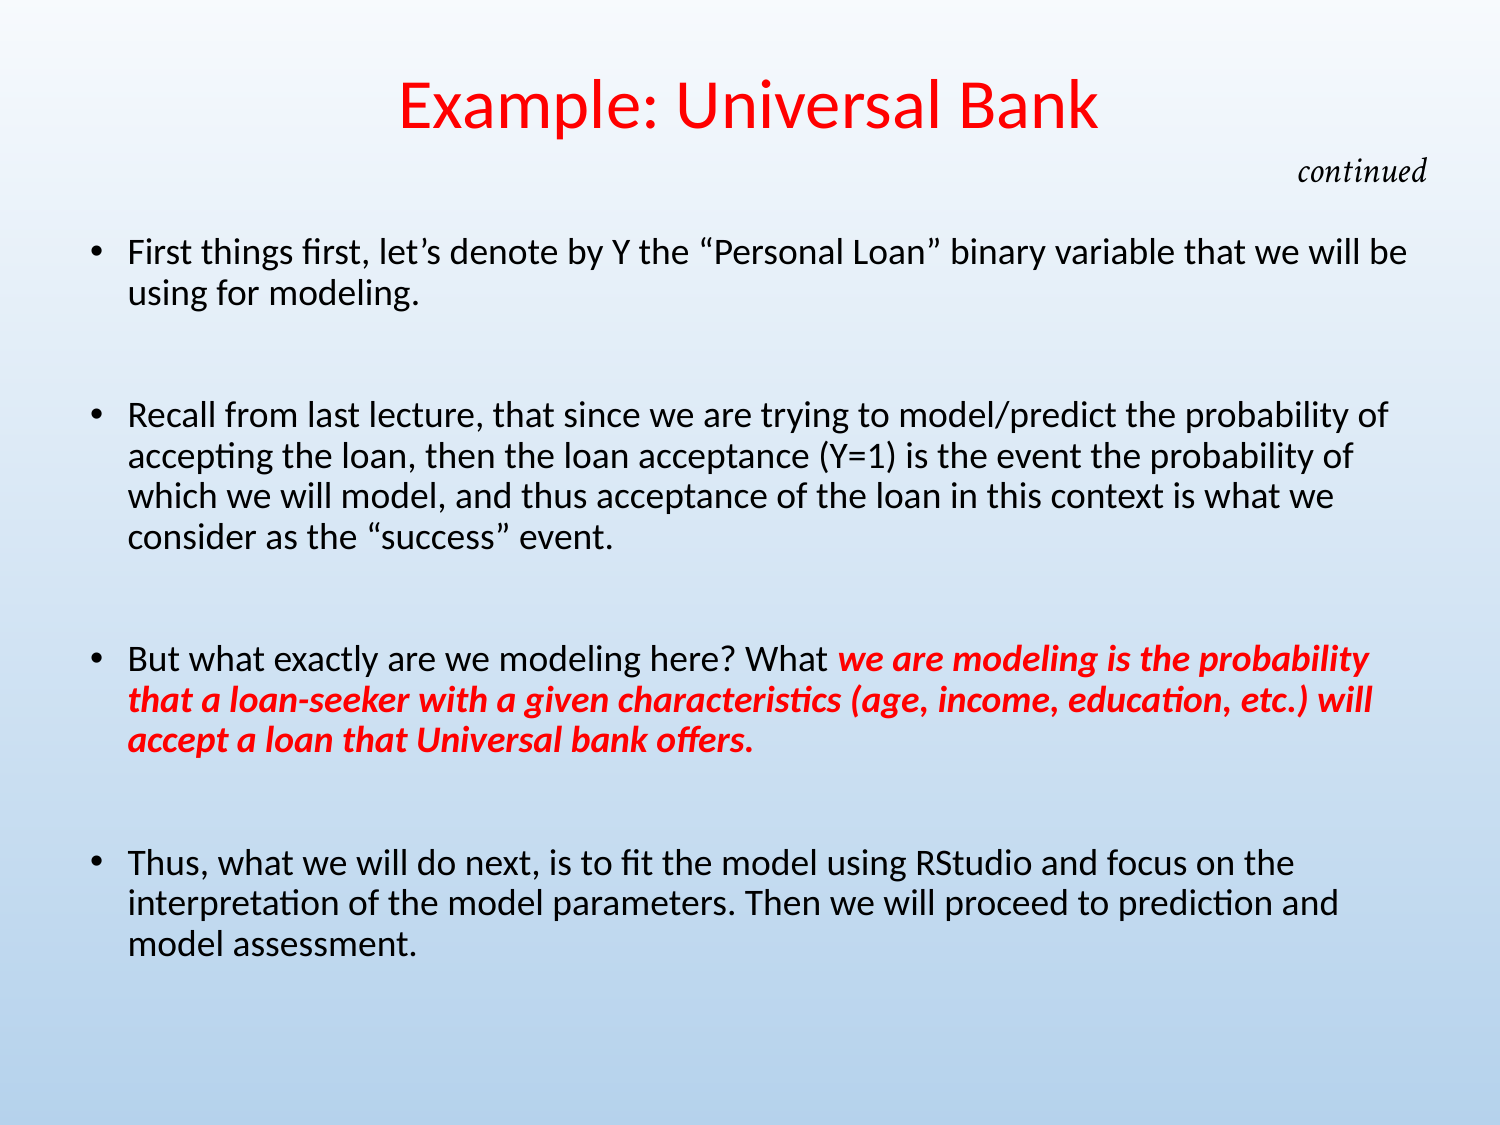

# Example: Universal Bank
continued
First things first, let’s denote by Y the “Personal Loan” binary variable that we will be using for modeling.

Recall from last lecture, that since we are trying to model/predict the probability of accepting the loan, then the loan acceptance (Y=1) is the event the probability of which we will model, and thus acceptance of the loan in this context is what we consider as the “success” event.

But what exactly are we modeling here? What we are modeling is the probability that a loan-seeker with a given characteristics (age, income, education, etc.) will accept a loan that Universal bank offers.

Thus, what we will do next, is to fit the model using RStudio and focus on the interpretation of the model parameters. Then we will proceed to prediction and model assessment.